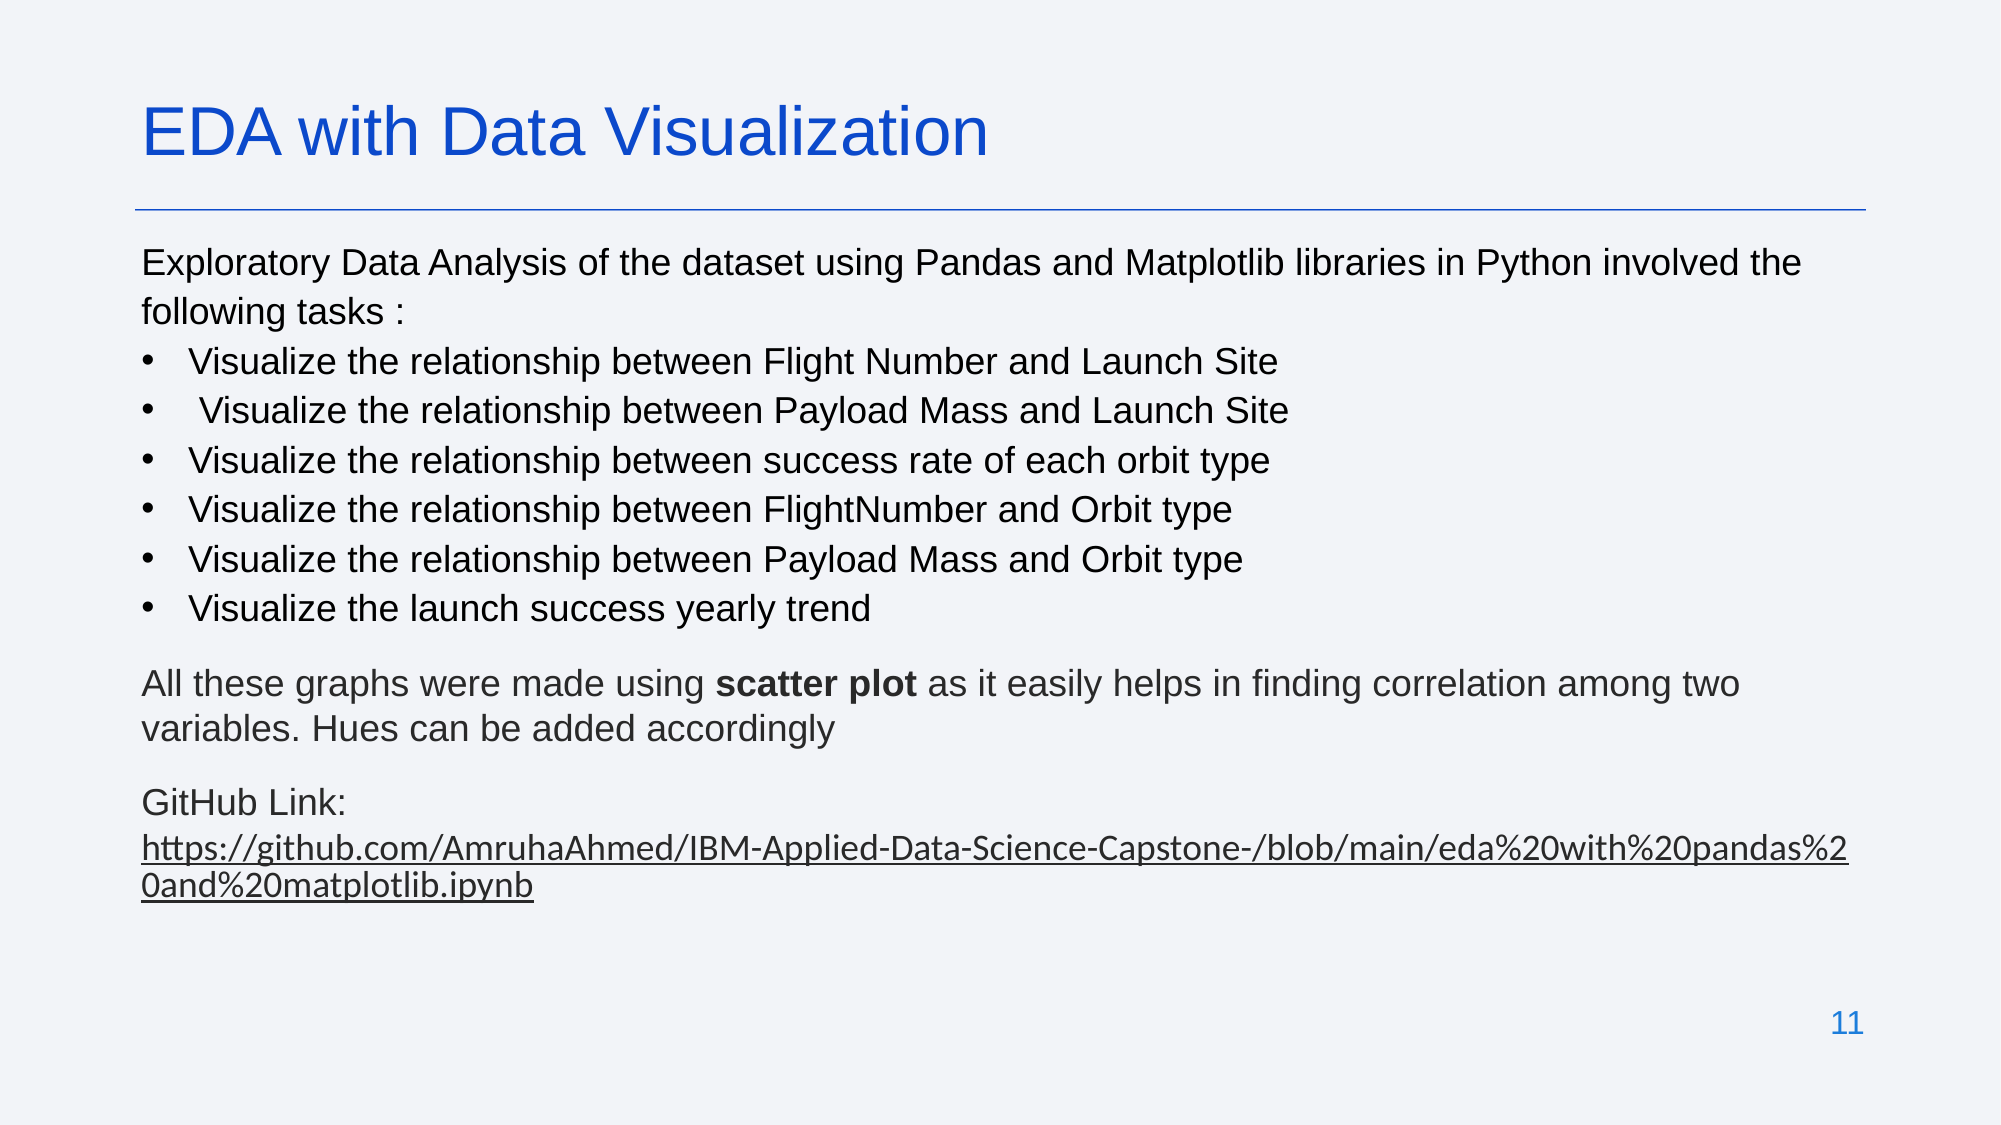

EDA with Data Visualization
Exploratory Data Analysis of the dataset using Pandas and Matplotlib libraries in Python involved the following tasks :
Visualize the relationship between Flight Number and Launch Site
 Visualize the relationship between Payload Mass and Launch Site
Visualize the relationship between success rate of each orbit type
Visualize the relationship between FlightNumber and Orbit type
Visualize the relationship between Payload Mass and Orbit type
Visualize the launch success yearly trend
All these graphs were made using scatter plot as it easily helps in finding correlation among two variables. Hues can be added accordingly
GitHub Link: https://github.com/AmruhaAhmed/IBM-Applied-Data-Science-Capstone-/blob/main/eda%20with%20pandas%20and%20matplotlib.ipynb

11